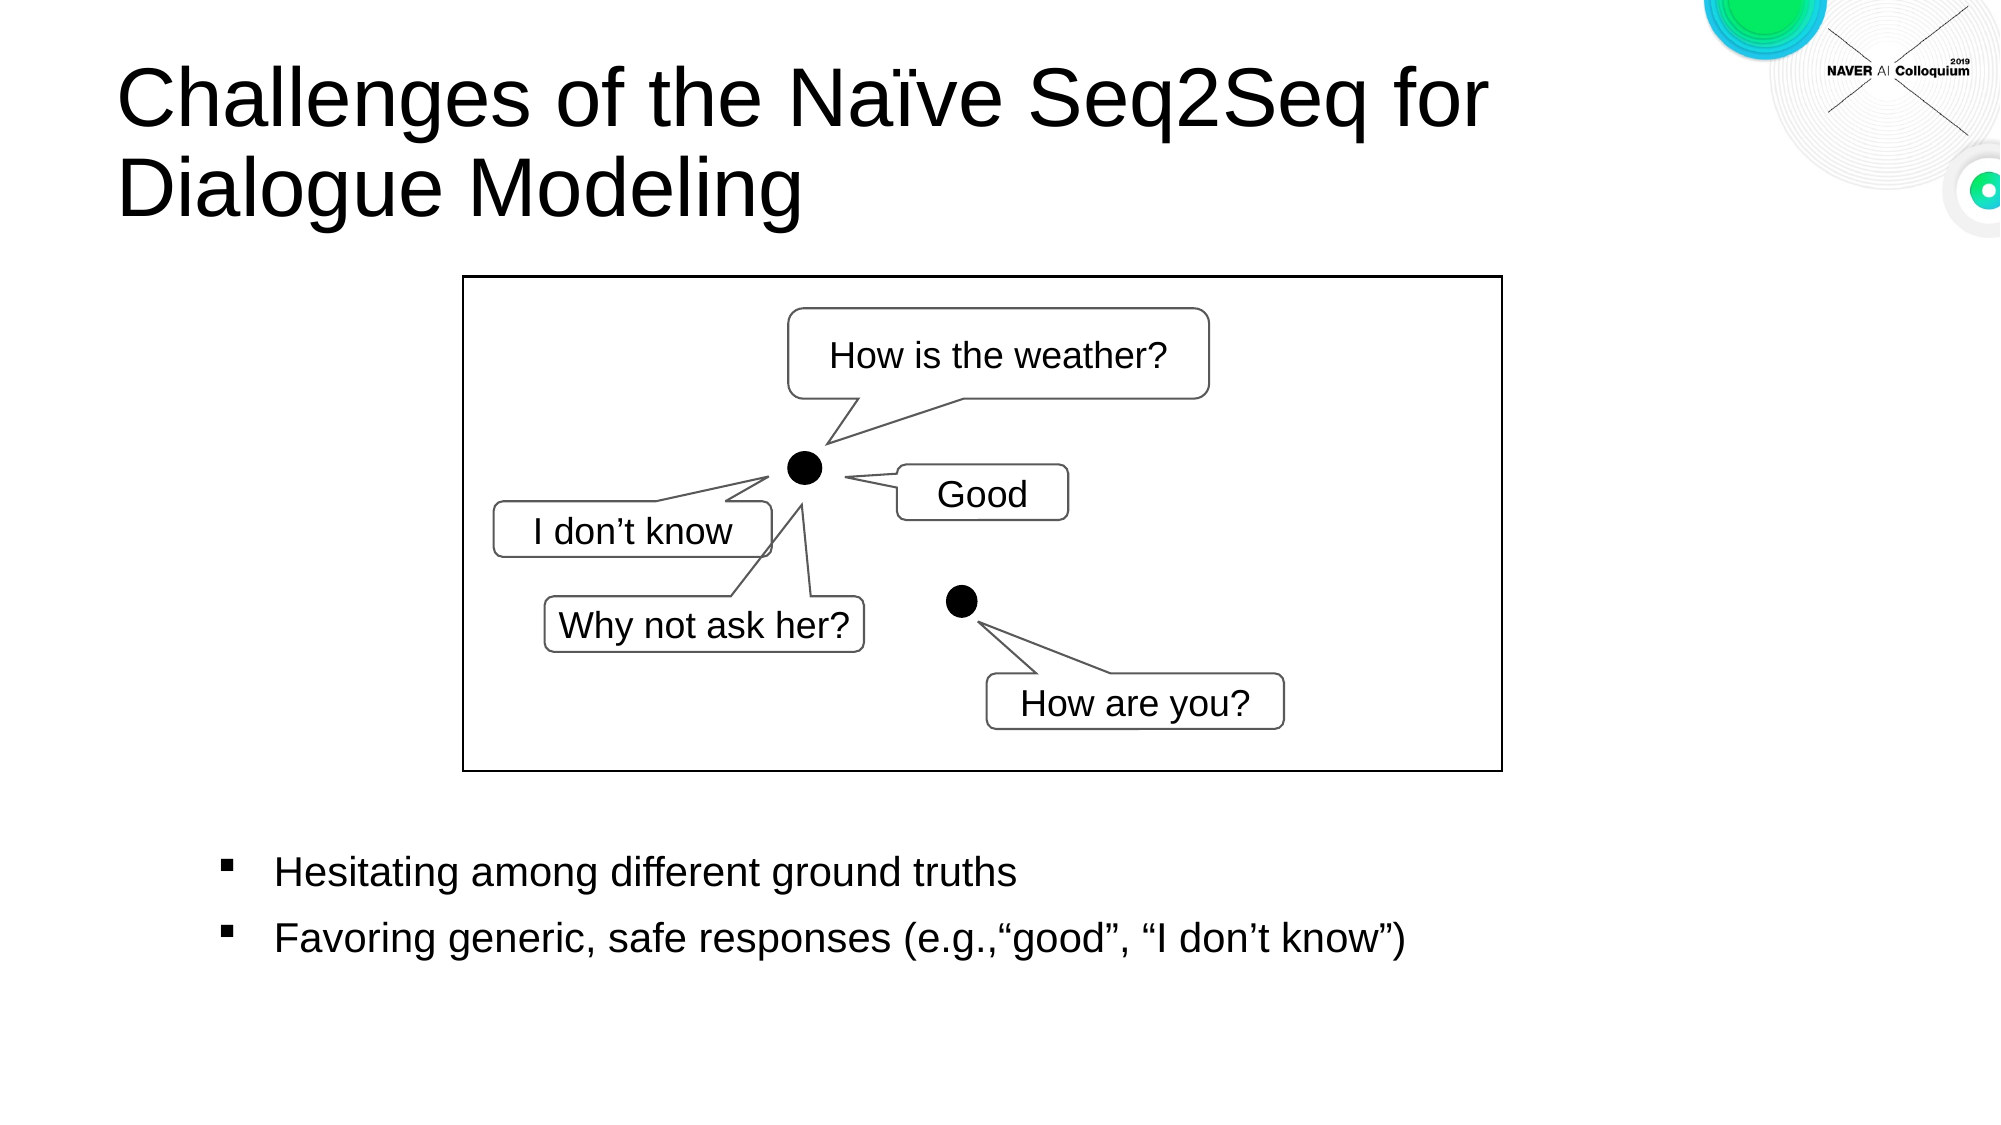

# Challenges of the Naïve Seq2Seq for Dialogue Modeling

How is the weather?

Good
I don’t know

Why not ask her?
How are you?
Hesitating among different ground truths
Favoring generic, safe responses (e.g.,“good”, “I don’t know”)